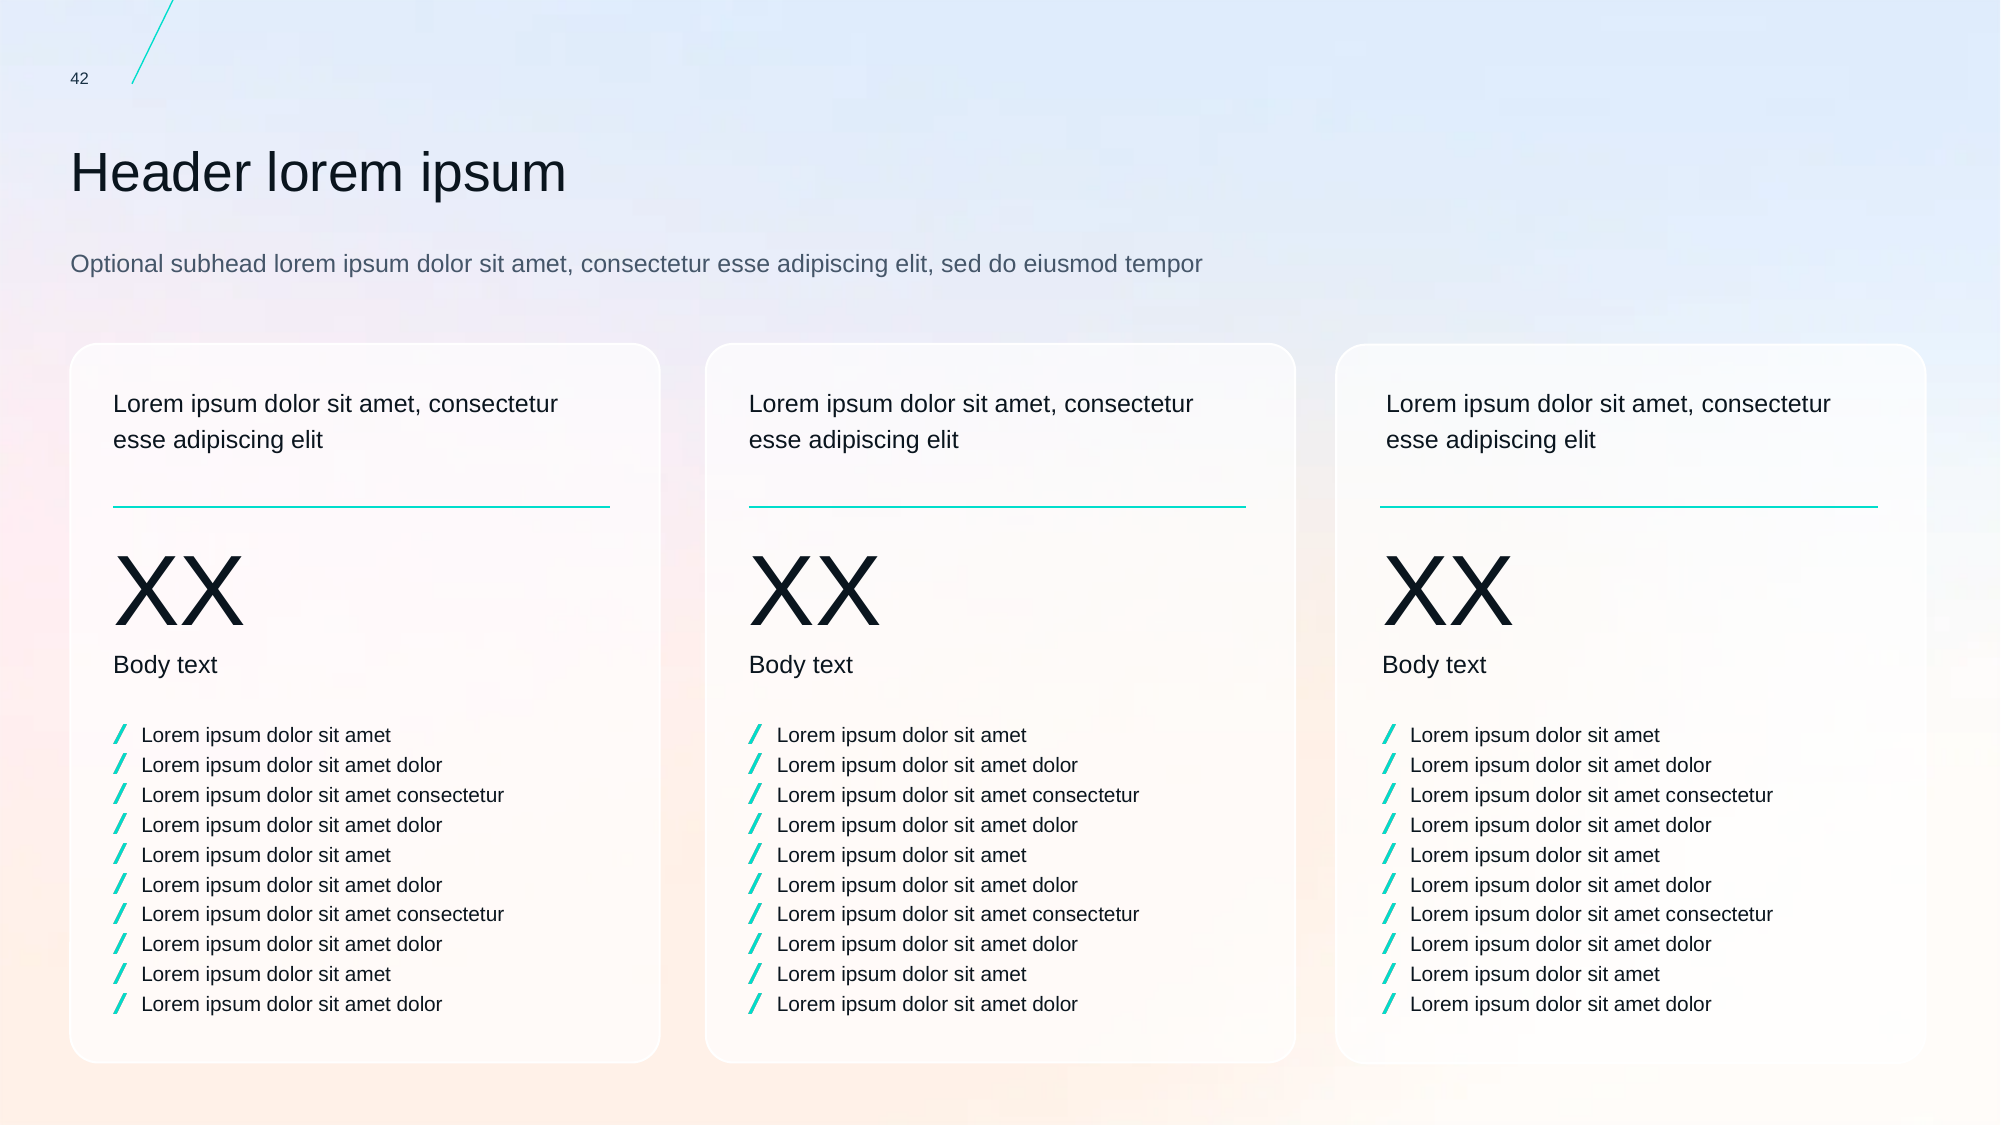

42

# Header lorem ipsum
Optional subhead lorem ipsum dolor sit amet, consectetur esse adipiscing elit, sed do eiusmod tempor

Lorem ipsum dolor sit amet, consectetur esse adipiscing elit
Lorem ipsum dolor sit amet, consectetur esse adipiscing elit
Lorem ipsum dolor sit amet, consectetur esse adipiscing elit
XX
XX
XX
Body text
Lorem ipsum dolor sit amet
Lorem ipsum dolor sit amet dolor
Lorem ipsum dolor sit amet consectetur
Lorem ipsum dolor sit amet dolor
Lorem ipsum dolor sit amet
Lorem ipsum dolor sit amet dolor
Lorem ipsum dolor sit amet consectetur
Lorem ipsum dolor sit amet dolor
Lorem ipsum dolor sit amet
Lorem ipsum dolor sit amet dolor
Body text
Lorem ipsum dolor sit amet
Lorem ipsum dolor sit amet dolor
Lorem ipsum dolor sit amet consectetur
Lorem ipsum dolor sit amet dolor
Lorem ipsum dolor sit amet
Lorem ipsum dolor sit amet dolor
Lorem ipsum dolor sit amet consectetur
Lorem ipsum dolor sit amet dolor
Lorem ipsum dolor sit amet
Lorem ipsum dolor sit amet dolor
Body text
Lorem ipsum dolor sit amet
Lorem ipsum dolor sit amet dolor
Lorem ipsum dolor sit amet consectetur
Lorem ipsum dolor sit amet dolor
Lorem ipsum dolor sit amet
Lorem ipsum dolor sit amet dolor
Lorem ipsum dolor sit amet consectetur
Lorem ipsum dolor sit amet dolor
Lorem ipsum dolor sit amet
Lorem ipsum dolor sit amet dolor